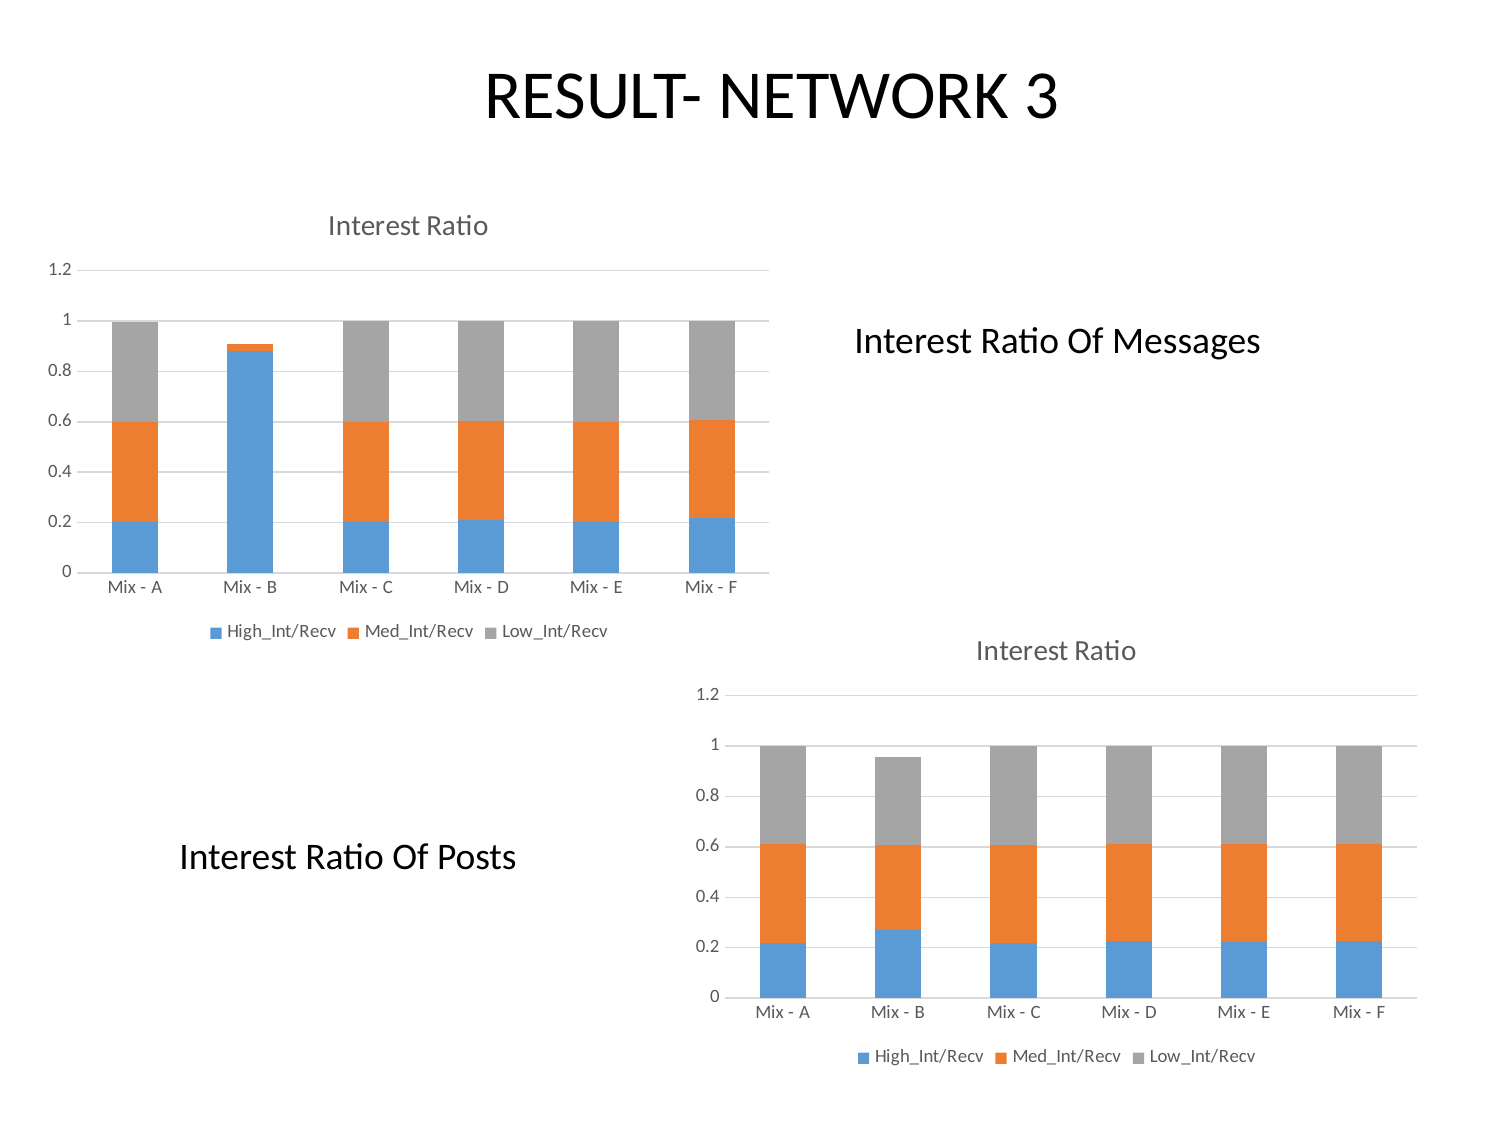

# RESULT- NETWORK 3

### Chart: Interest Ratio

| Category | High_Int/Recv | Med_Int/Recv | Low_Int/Recv |
|---|---|---|---|
| Mix - A | 0.20218151649980853 | 0.3974741381016241 | 0.3981221231763452 |
| Mix - B | 0.8825857688263642 | 0.025668199427604937 | 0.0 |
| Mix - C | 0.20292774202381897 | 0.3970579165736951 | 0.40001434140248643 |
| Mix - D | 0.2108998299453964 | 0.3934407935113427 | 0.39502445590834023 |
| Mix - E | 0.2029630550221713 | 0.397674310667565 | 0.398727713675342 |
| Mix - F | 0.2188983281638082 | 0.3879263611722035 | 0.39317531066398975 |
Interest Ratio Of Messages

### Chart: Interest Ratio

| Category | High_Int/Recv | Med_Int/Recv | Low_Int/Recv |
|---|---|---|---|
| Mix - A | 0.22008917643135847 | 0.38950403088650676 | 0.39040679268213485 |
| Mix - B | 0.271086024029838 | 0.3352051099656949 | 0.3508517231473248 |
| Mix - C | 0.21829932099596472 | 0.3899543340015445 | 0.3917463450024919 |
| Mix - D | 0.22561712641034623 | 0.3864764327591991 | 0.3879064408304549 |
| Mix - E | 0.22087370060832942 | 0.3888044901203688 | 0.3903218092713009 |
| Mix - F | 0.2281215793327809 | 0.38450854354418995 | 0.3873698771230285 |
Interest Ratio Of Posts